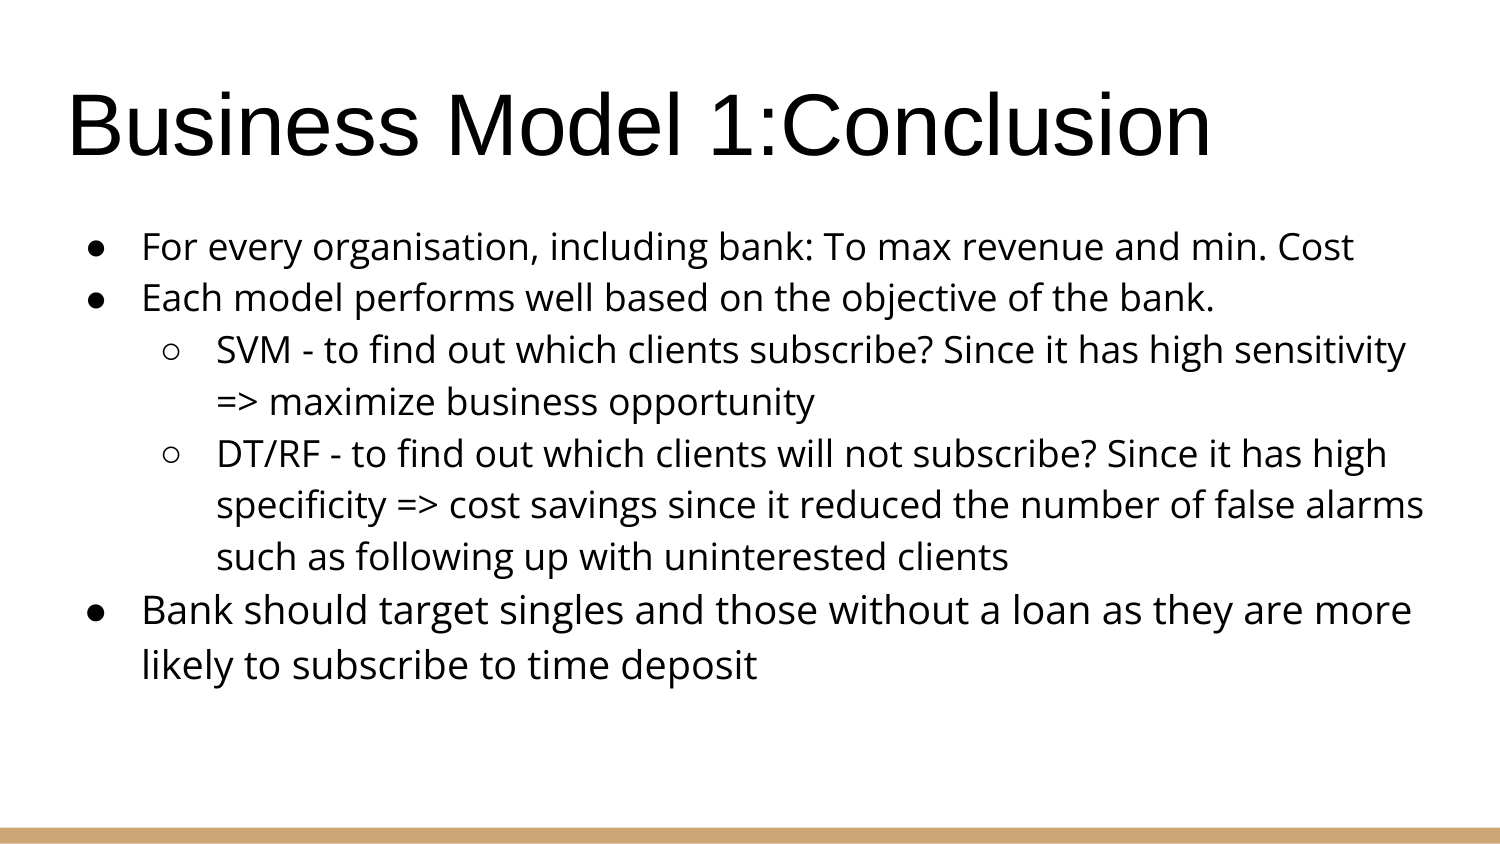

# Business Model 1:Conclusion
For every organisation, including bank: To max revenue and min. Cost
Each model performs well based on the objective of the bank.
SVM - to find out which clients subscribe? Since it has high sensitivity => maximize business opportunity
DT/RF - to find out which clients will not subscribe? Since it has high specificity => cost savings since it reduced the number of false alarms such as following up with uninterested clients
Bank should target singles and those without a loan as they are more likely to subscribe to time deposit